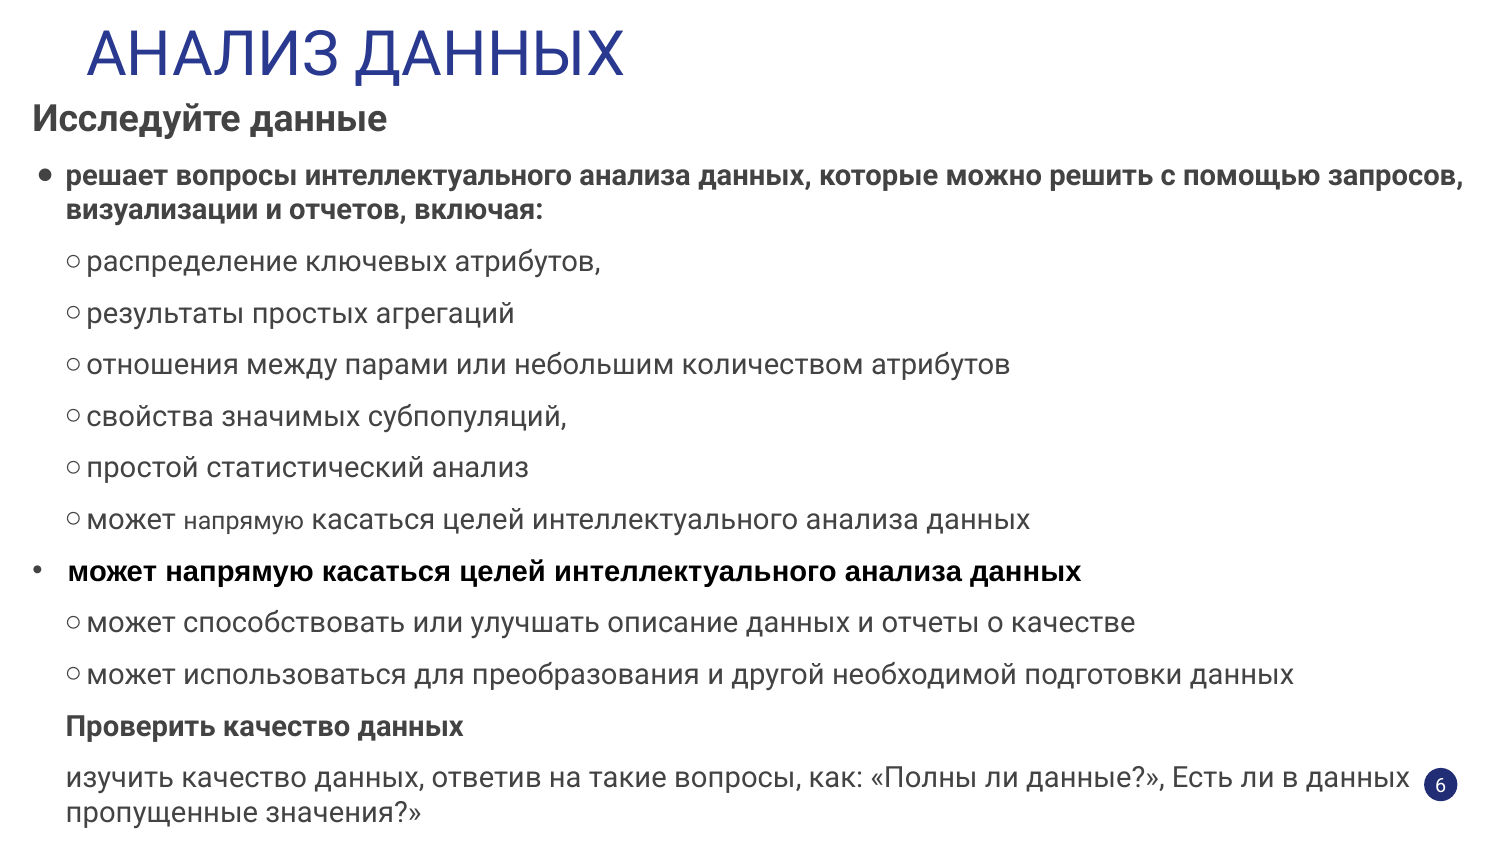

# АНАЛИЗ ДАННЫХ
Исследуйте данные
решает вопросы интеллектуального анализа данных, которые можно решить с помощью запросов, визуализации и отчетов, включая:
распределение ключевых атрибутов,
результаты простых агрегаций
отношения между парами или небольшим количеством атрибутов
свойства значимых субпопуляций,
простой статистический анализ
может напрямую касаться целей интеллектуального анализа данных
может напрямую касаться целей интеллектуального анализа данных
может способствовать или улучшать описание данных и отчеты о качестве
может использоваться для преобразования и другой необходимой подготовки данных
Проверить качество данных
изучить качество данных, ответив на такие вопросы, как: «Полны ли данные?», Есть ли в данных пропущенные значения?»
6